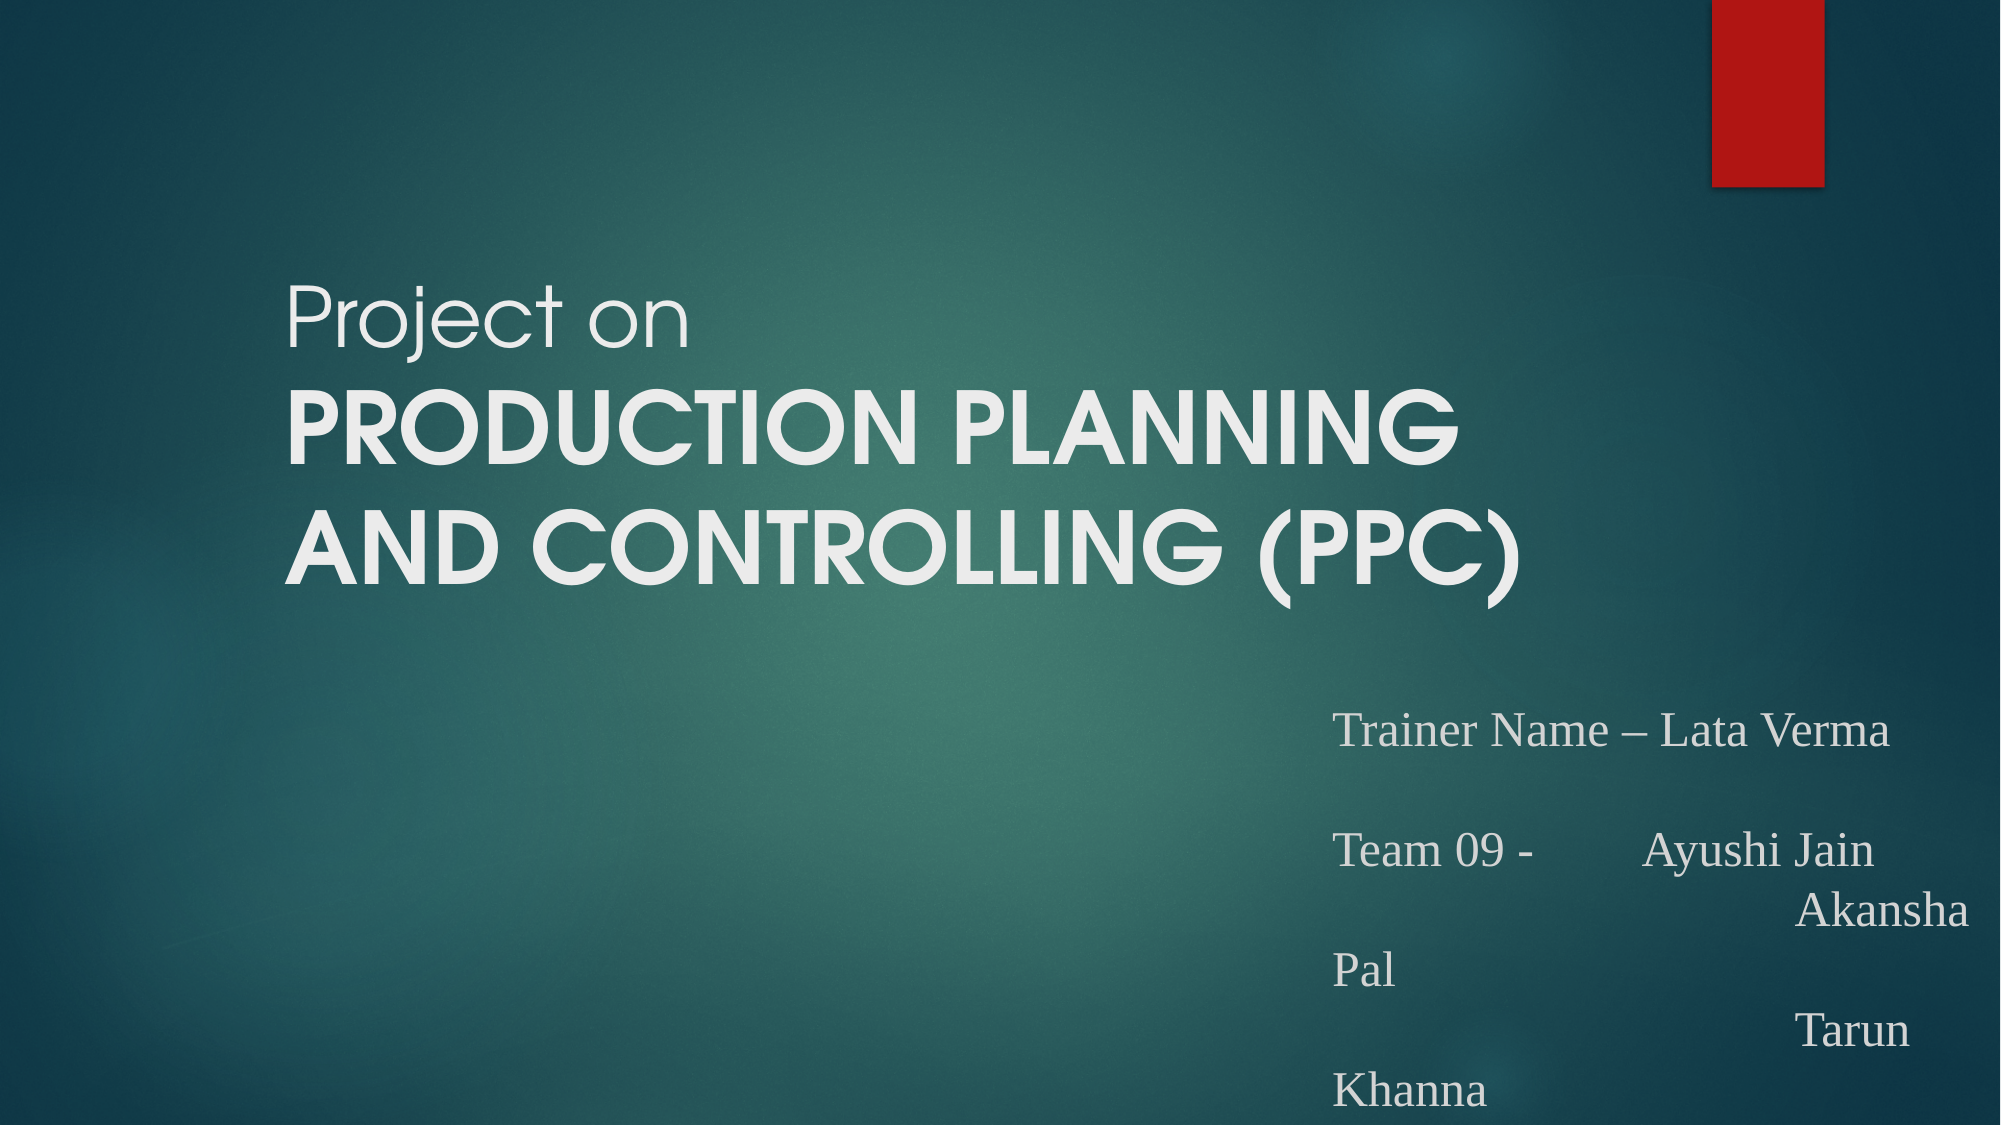

# Project on PRODUCTION PLANNING    AND CONTROLLING (PPC)
Trainer Name – Lata Verma

Team 09 -	 Ayushi Jain
	 		 Akansha Pal
	  		 Tarun Khanna
	  		 Karan Khanna